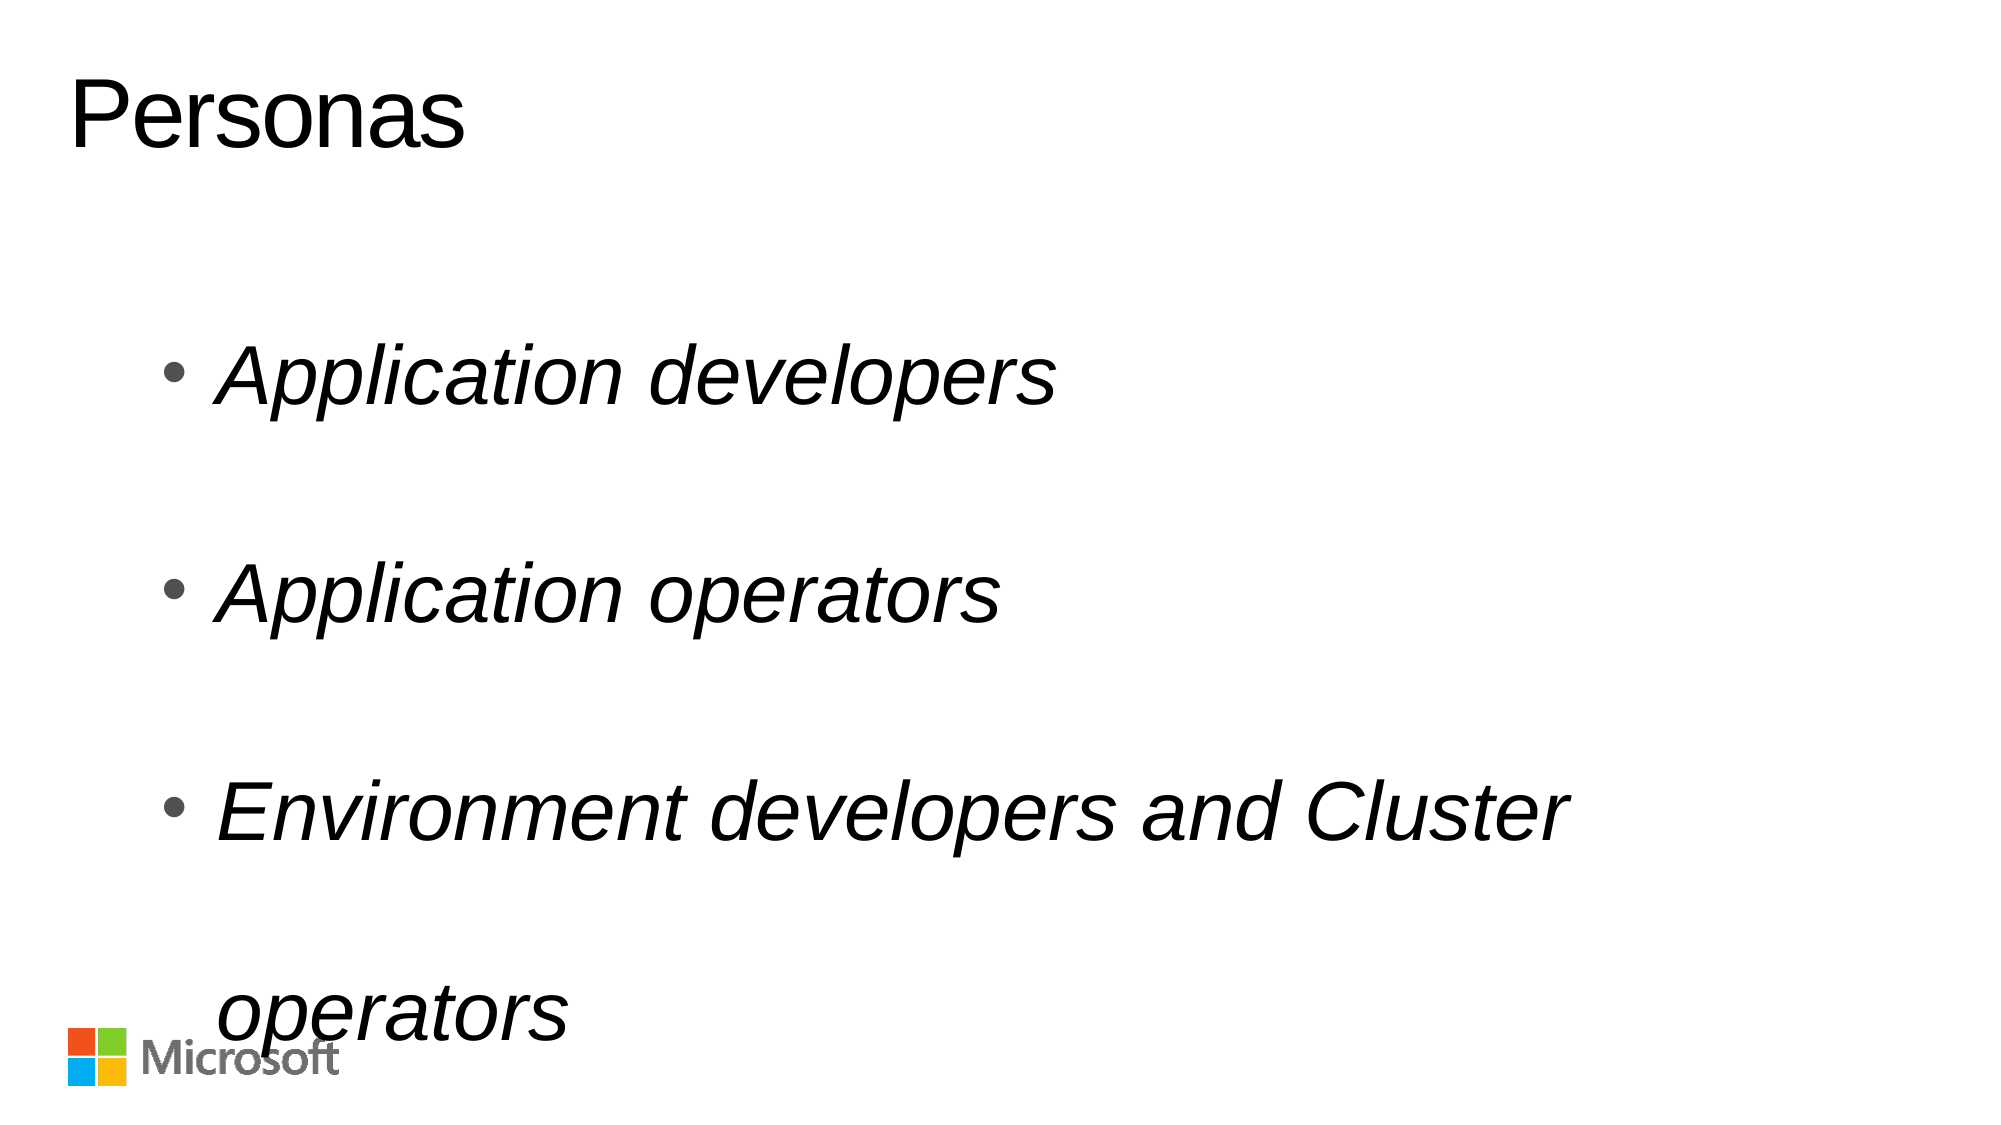

# Personas
Application developers
Application operators
Environment developers and Cluster operators